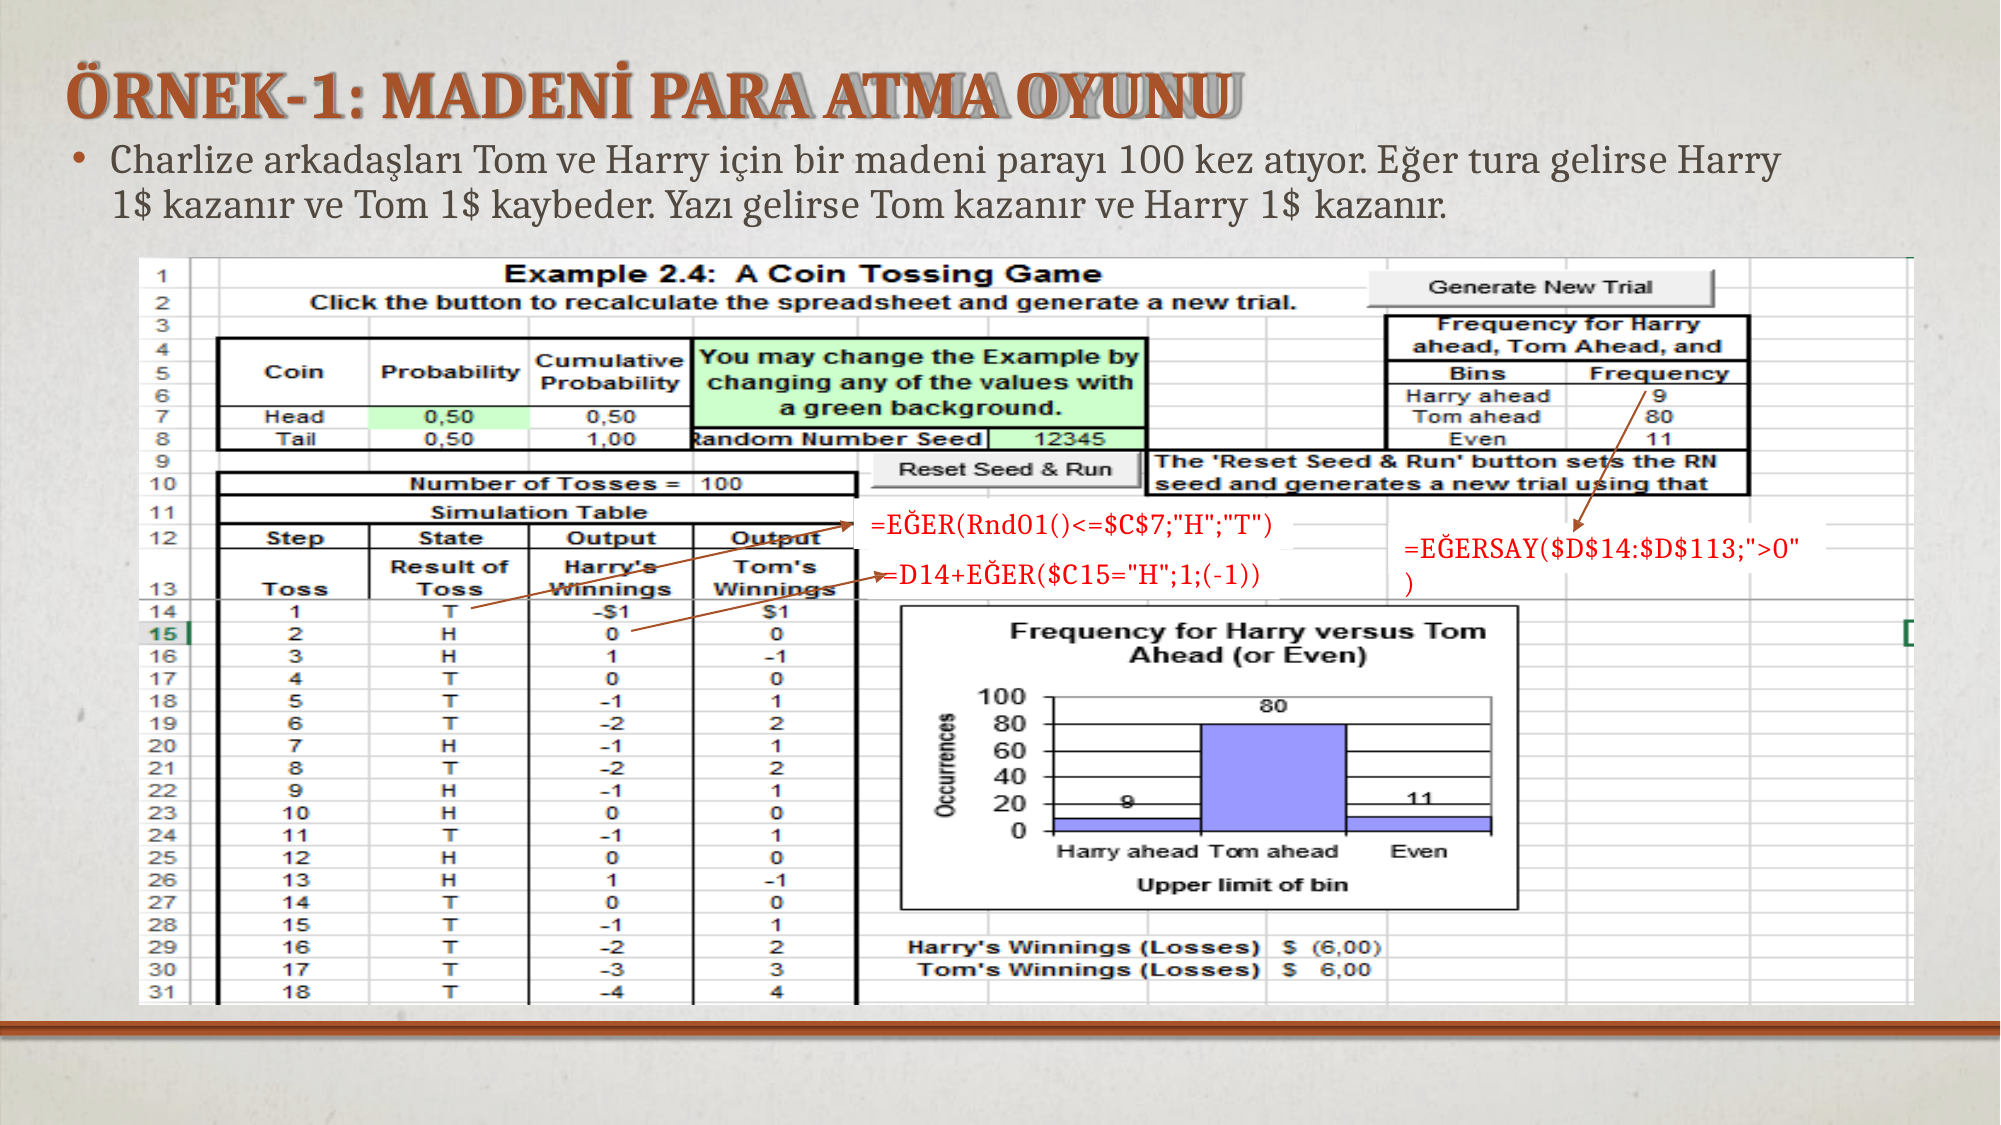

# ÖRNEK-1: MADENİ PARA ATMA OYUNU
Charlize arkadaşları Tom ve Harry için bir madeni parayı 100 kez atıyor. Eğer tura gelirse Harry  1$ kazanır ve Tom 1$ kaybeder. Yazı gelirse Tom kazanır ve Harry 1$ kazanır.

=EĞER(Rnd01()<=$C$7;"H";"T")
=D14+EĞER($C15="H";1;(-1))

=EĞERSAY($D$14:$D$113;">0")